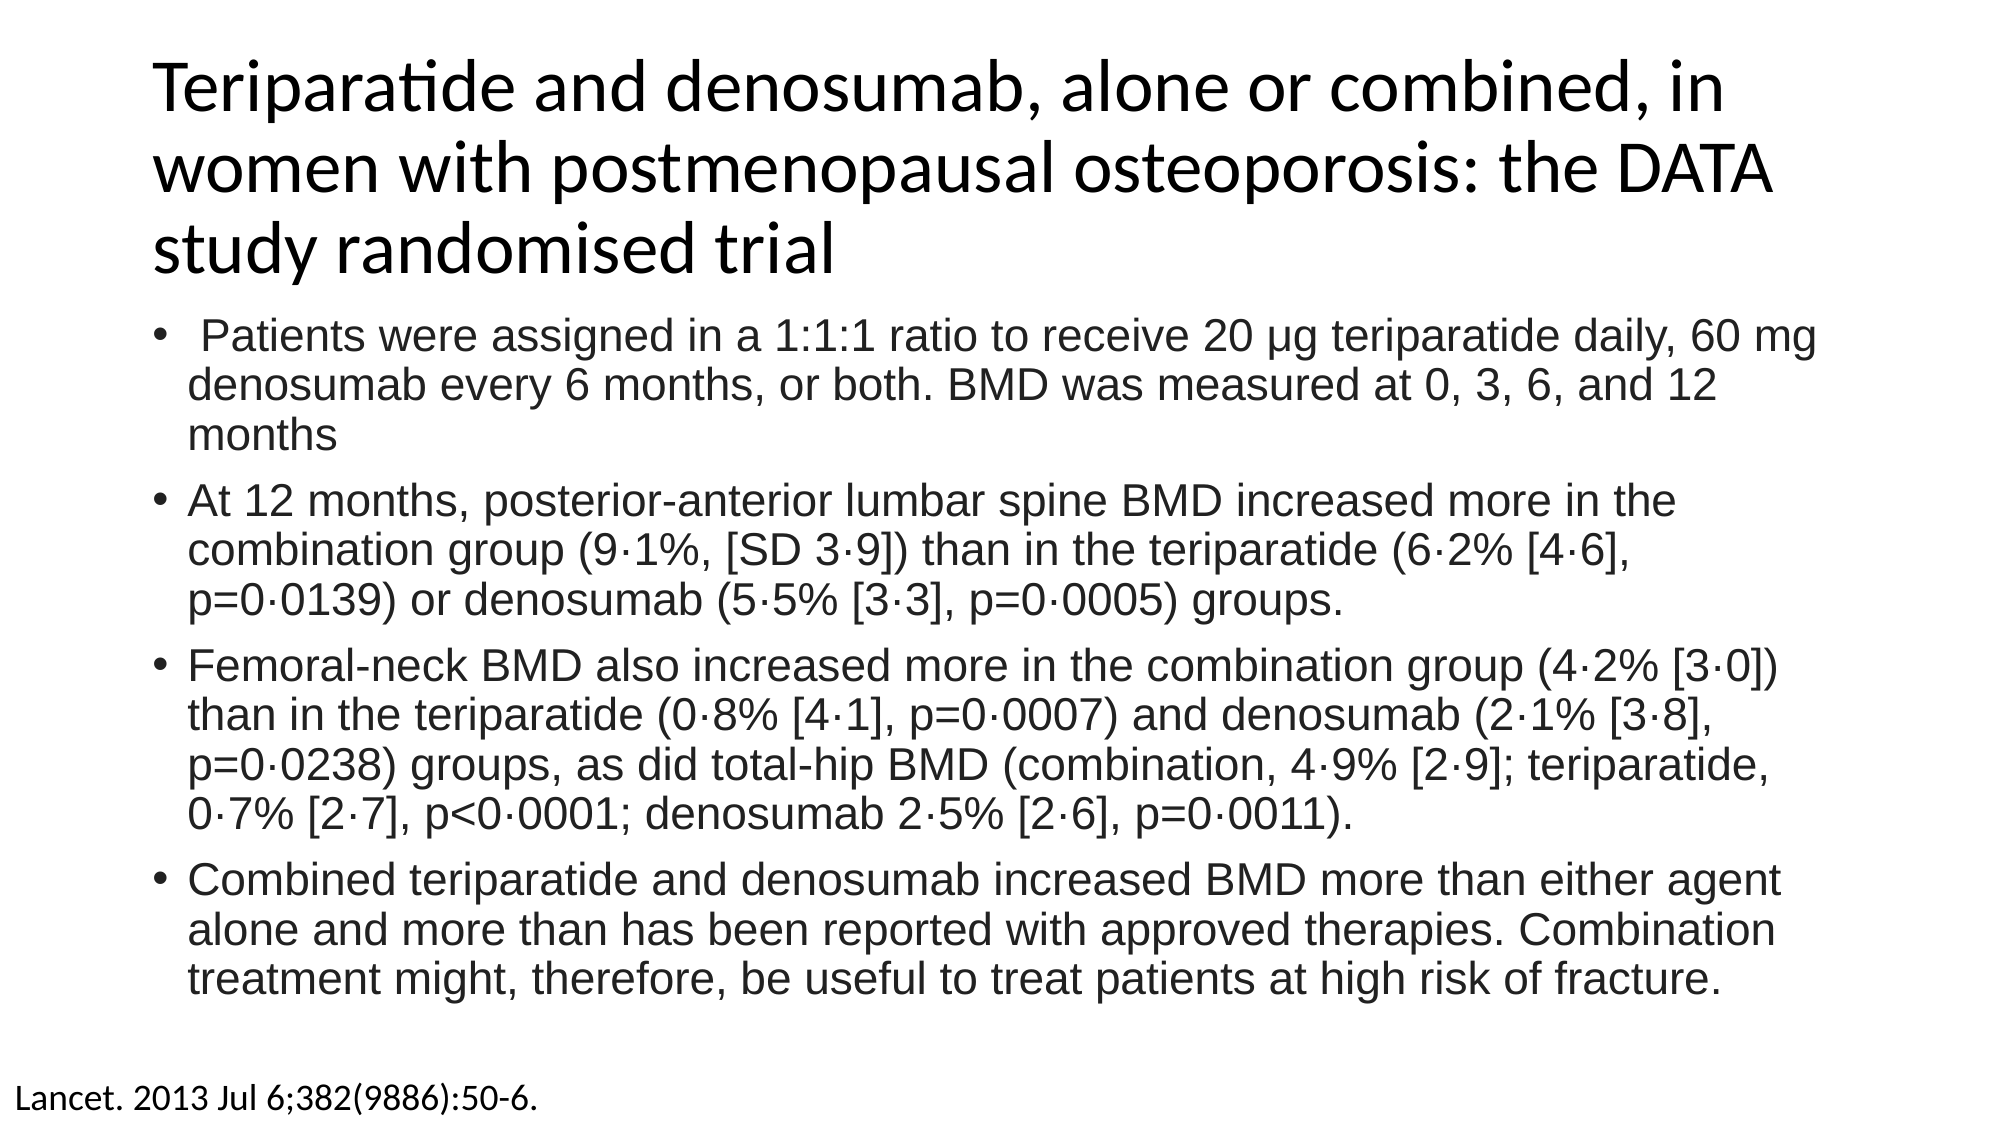

# Teriparatide and denosumab, alone or combined, in women with postmenopausal osteoporosis: the DATA study randomised trial
 Patients were assigned in a 1:1:1 ratio to receive 20 μg teriparatide daily, 60 mg denosumab every 6 months, or both. BMD was measured at 0, 3, 6, and 12 months
At 12 months, posterior-anterior lumbar spine BMD increased more in the combination group (9·1%, [SD 3·9]) than in the teriparatide (6·2% [4·6], p=0·0139) or denosumab (5·5% [3·3], p=0·0005) groups.
Femoral-neck BMD also increased more in the combination group (4·2% [3·0]) than in the teriparatide (0·8% [4·1], p=0·0007) and denosumab (2·1% [3·8], p=0·0238) groups, as did total-hip BMD (combination, 4·9% [2·9]; teriparatide, 0·7% [2·7], p<0·0001; denosumab 2·5% [2·6], p=0·0011).
Combined teriparatide and denosumab increased BMD more than either agent alone and more than has been reported with approved therapies. Combination treatment might, therefore, be useful to treat patients at high risk of fracture.
Lancet. 2013 Jul 6;382(9886):50-6.